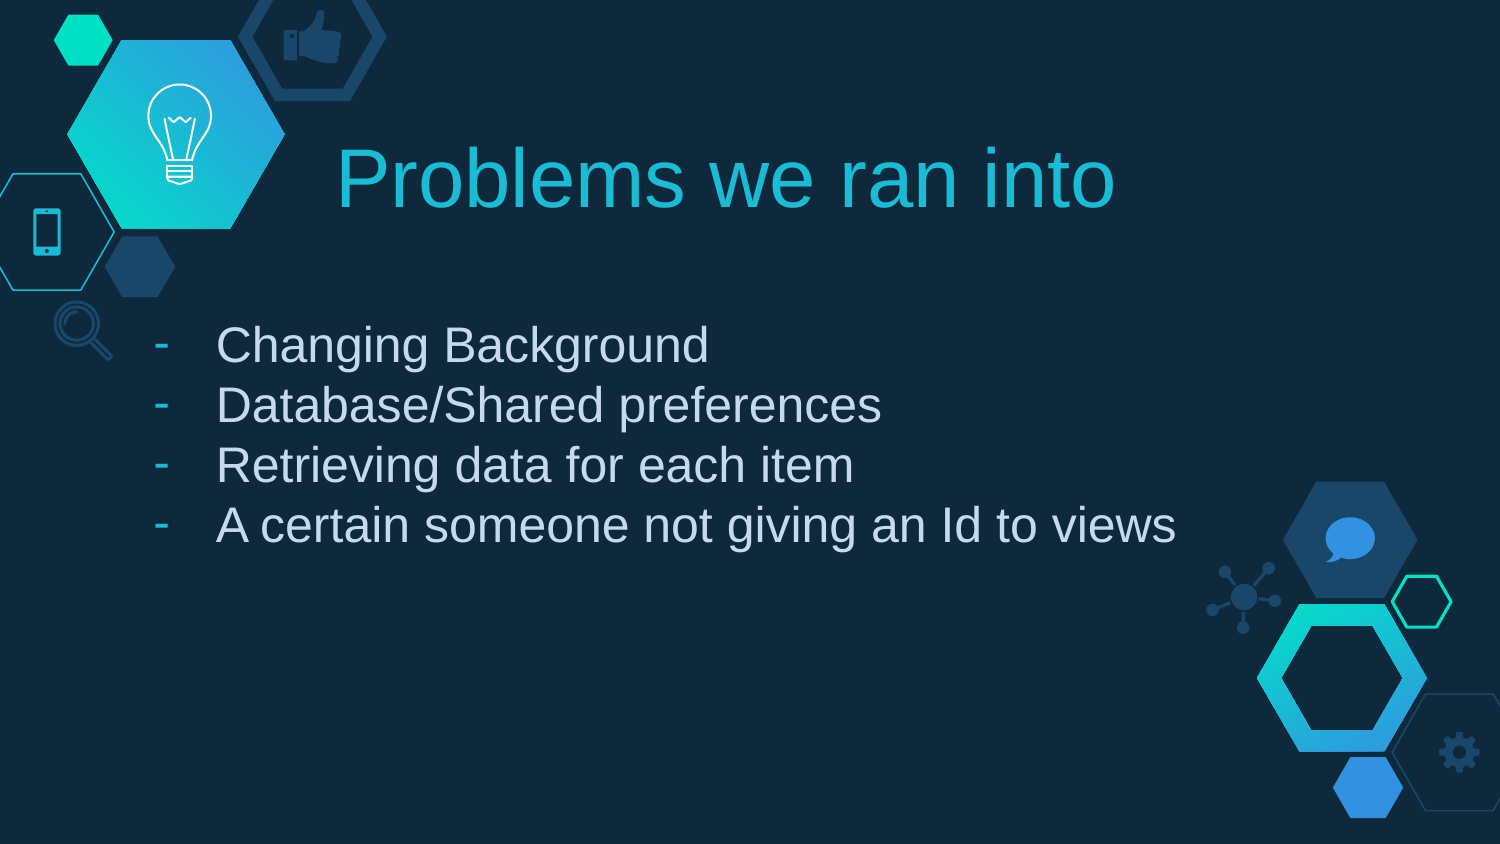

# Problems we ran into
Changing Background
Database/Shared preferences
Retrieving data for each item
A certain someone not giving an Id to views